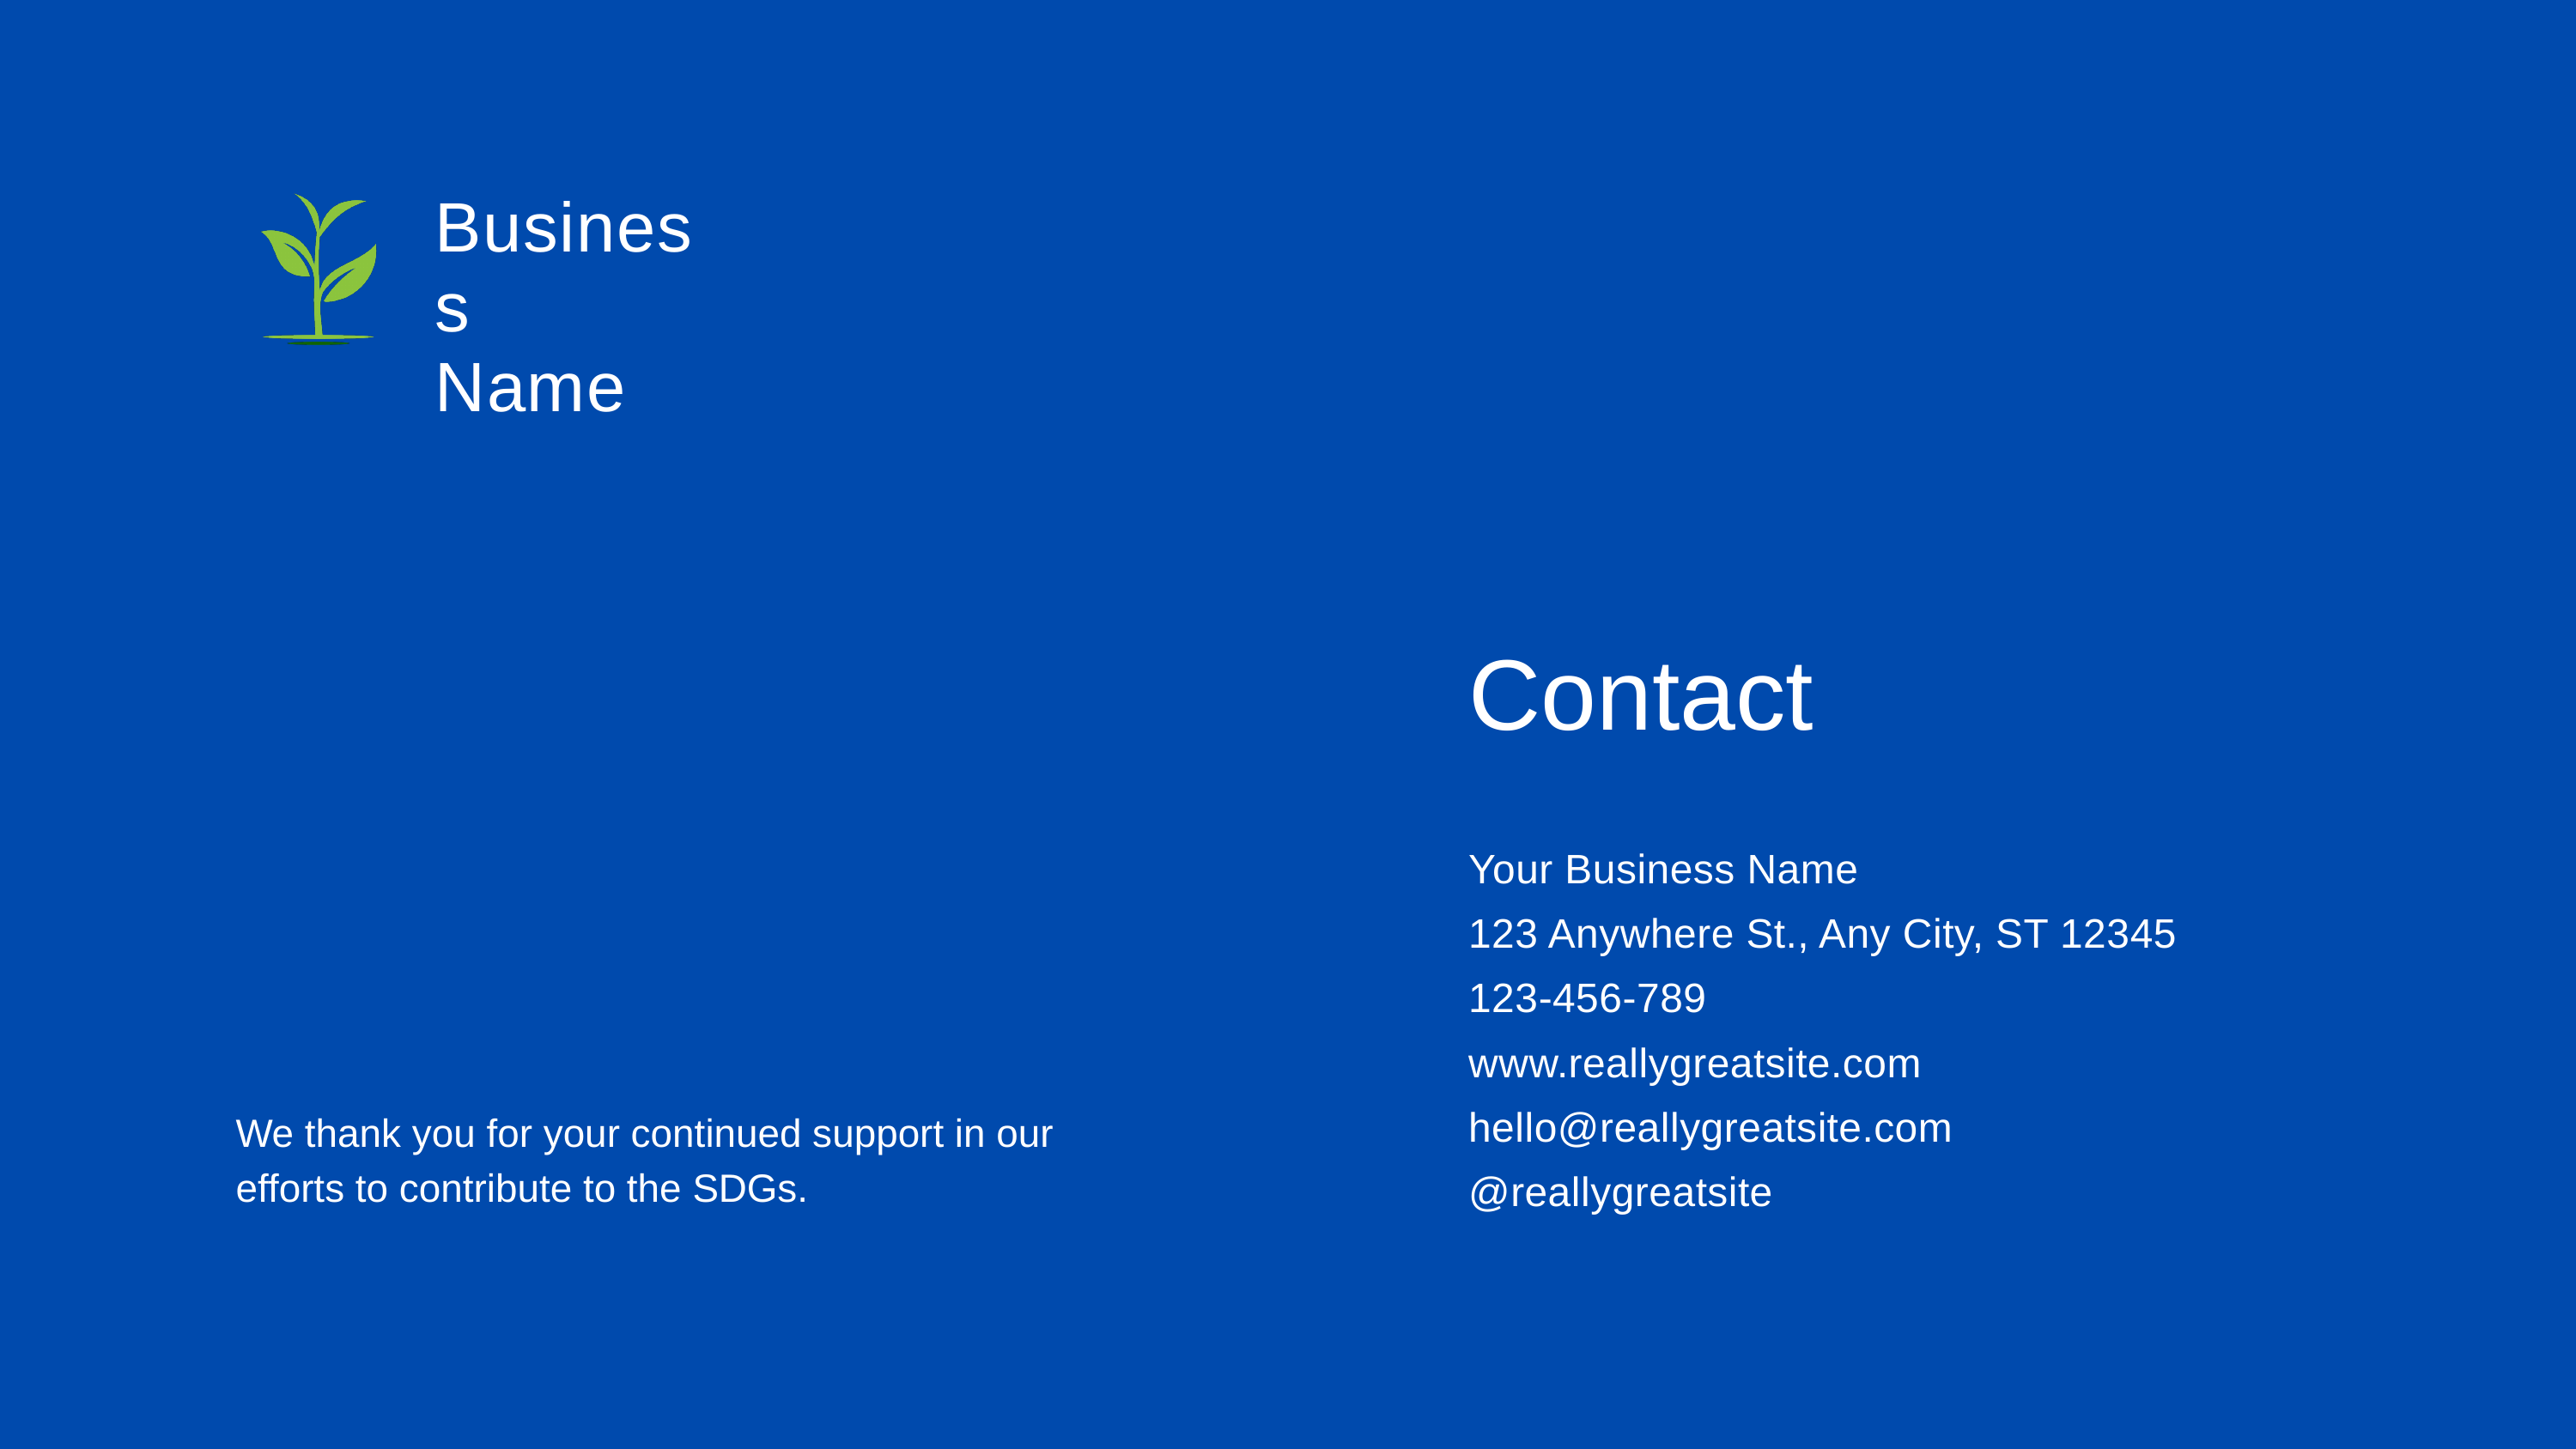

Business
Name

Contact
Your Business Name
123 Anywhere St., Any City, ST 12345
123-456-789
www.reallygreatsite.com
hello@reallygreatsite.com
@reallygreatsite
We thank you for your continued support in our efforts to contribute to the SDGs.